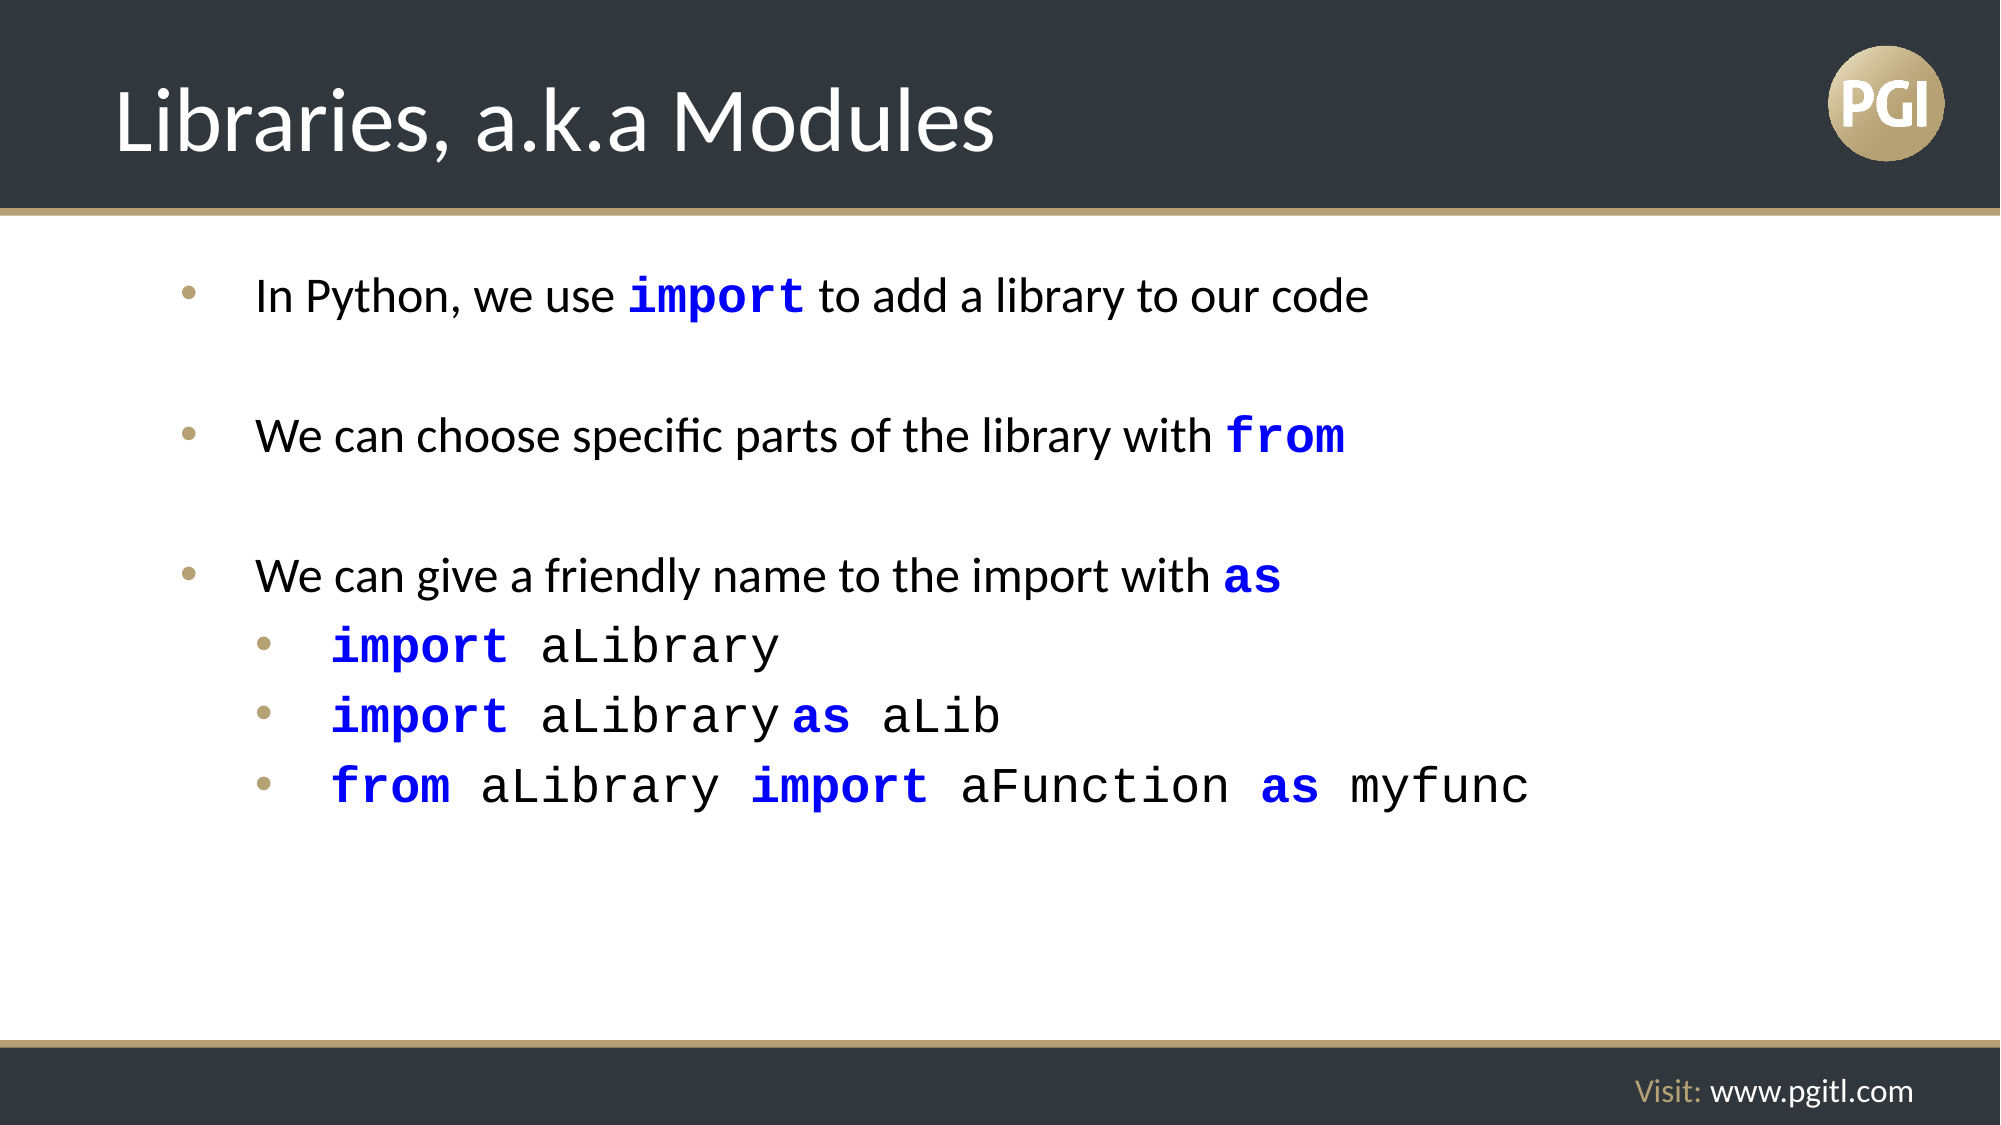

# Libraries, a.k.a Modules
In Python, we use import to add a library to our code

We can choose specific parts of the library with from

We can give a friendly name to the import with as
import aLibrary
import aLibrary as aLib
from aLibrary import aFunction as myfunc